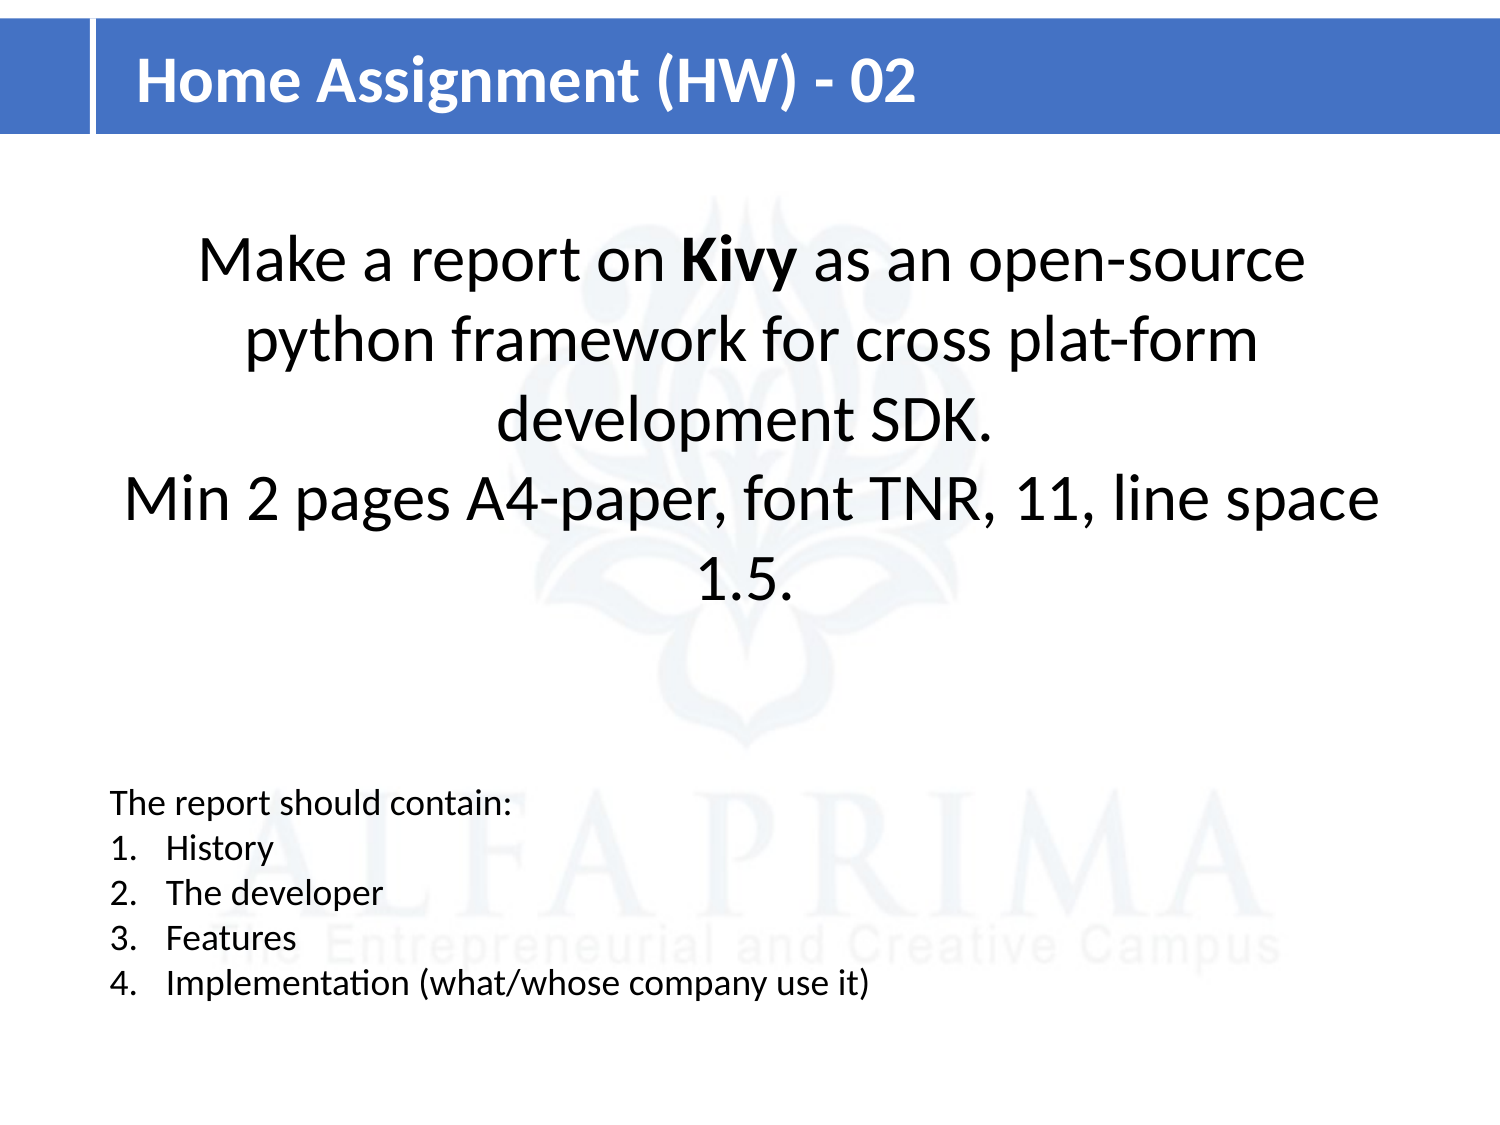

Home Assignment (HW) - 02
Make a report on Kivy as an open-source python framework for cross plat-form development SDK.
Min 2 pages A4-paper, font TNR, 11, line space 1.5.
The report should contain:
History
The developer
Features
Implementation (what/whose company use it)